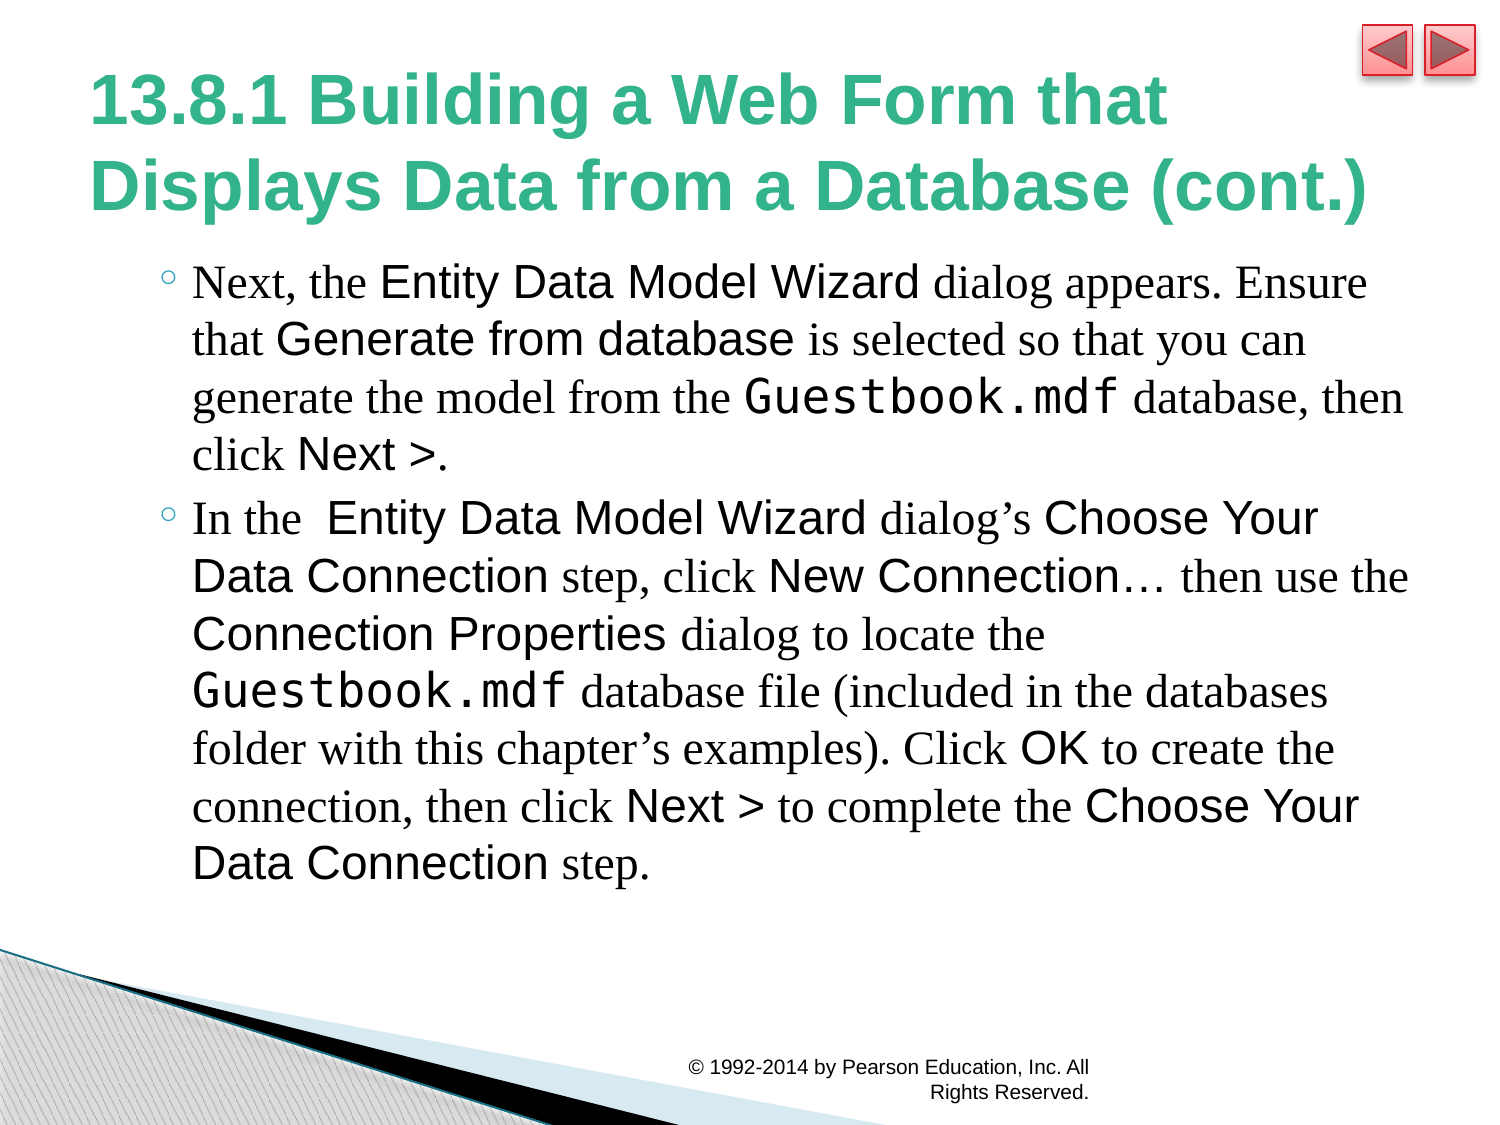

# 13.8.1 Building a Web Form that Displays Data from a Database (cont.)
Next, the Entity Data Model Wizard dialog appears. Ensure that Generate from database is selected so that you can generate the model from the Guestbook.mdf database, then click Next >.
In the  Entity Data Model Wizard dialog’s Choose Your Data Connection step, click New Connection… then use the Connection Properties dialog to locate the Guestbook.mdf database file (included in the databases folder with this chapter’s examples). Click OK to create the connection, then click Next > to complete the Choose Your Data Connection step.
© 1992-2014 by Pearson Education, Inc. All Rights Reserved.